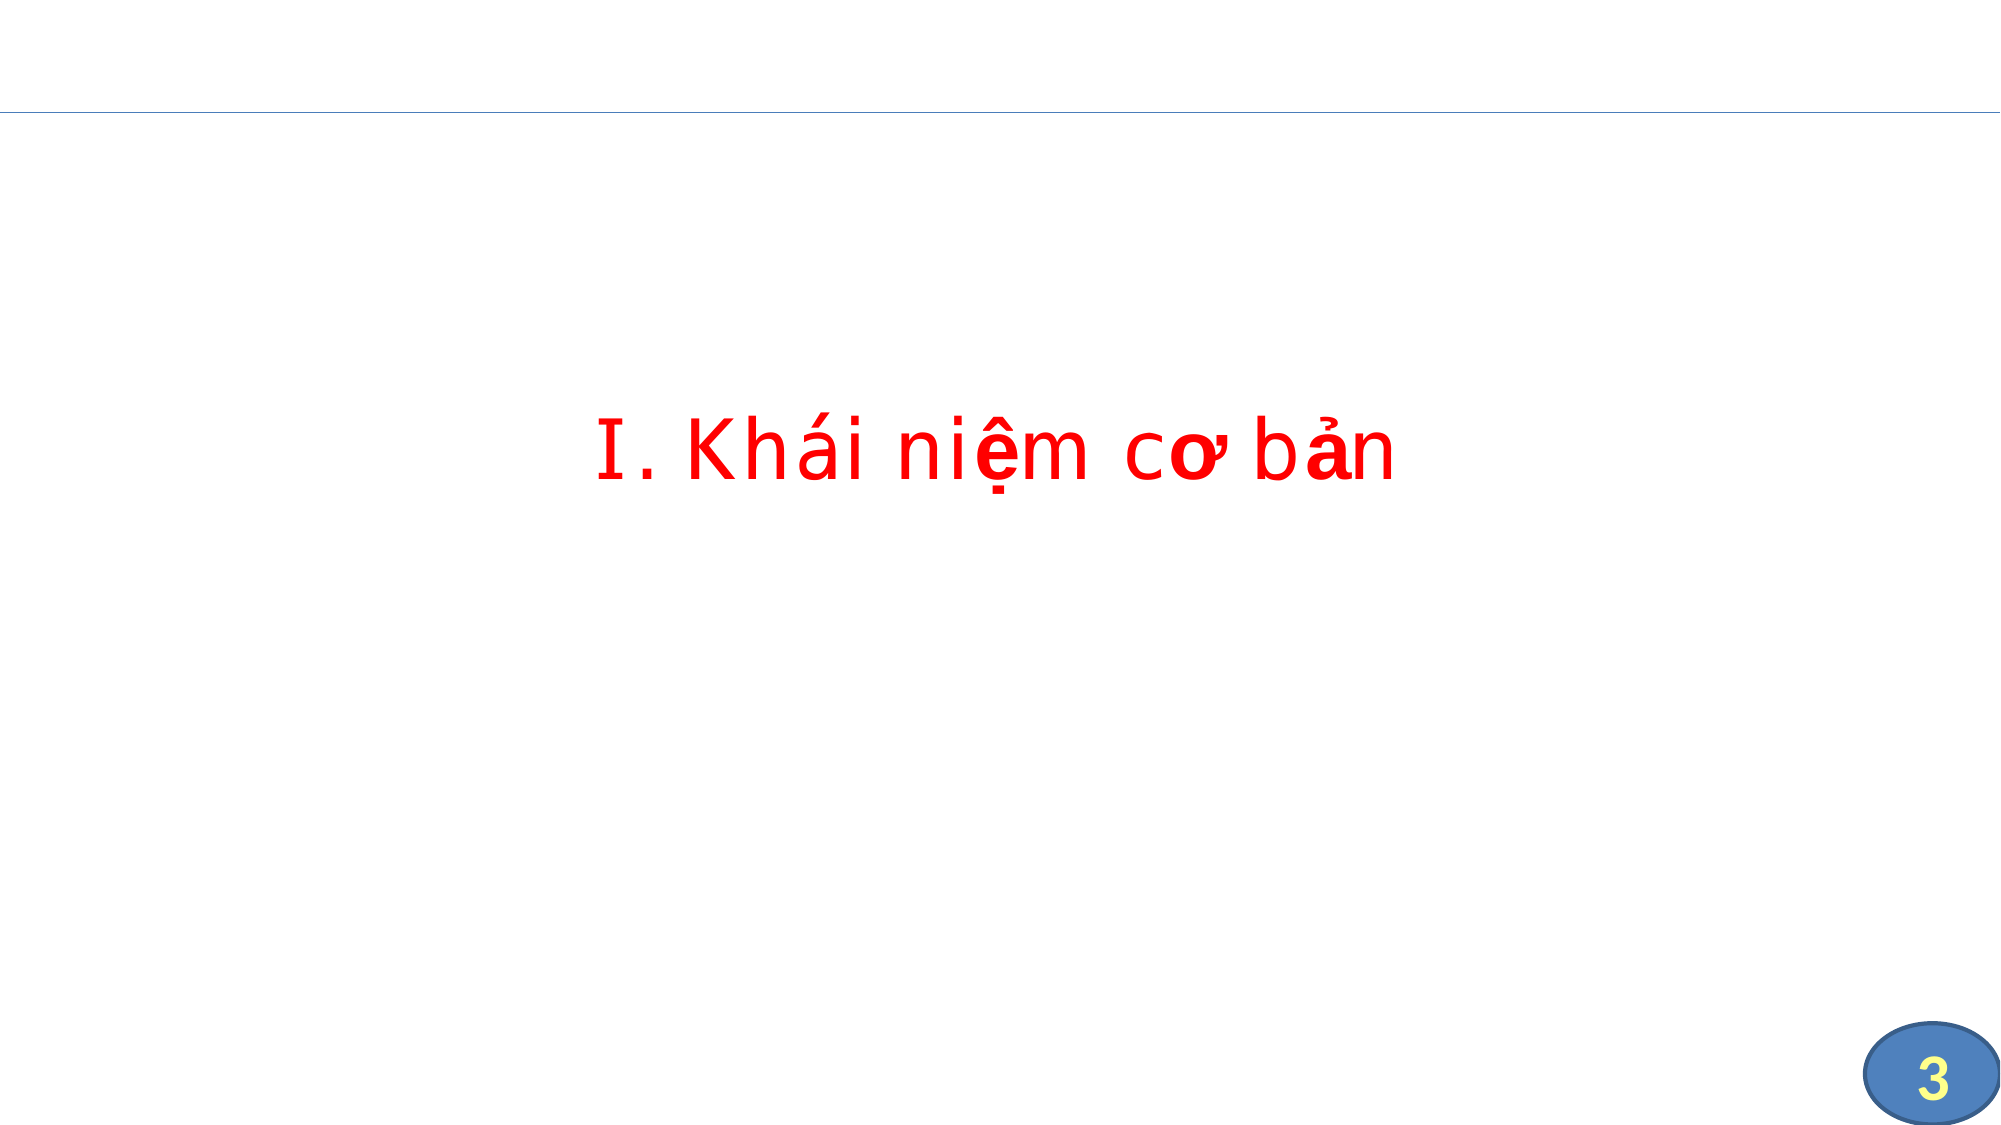

# I. Khái niệm cơ bản
3